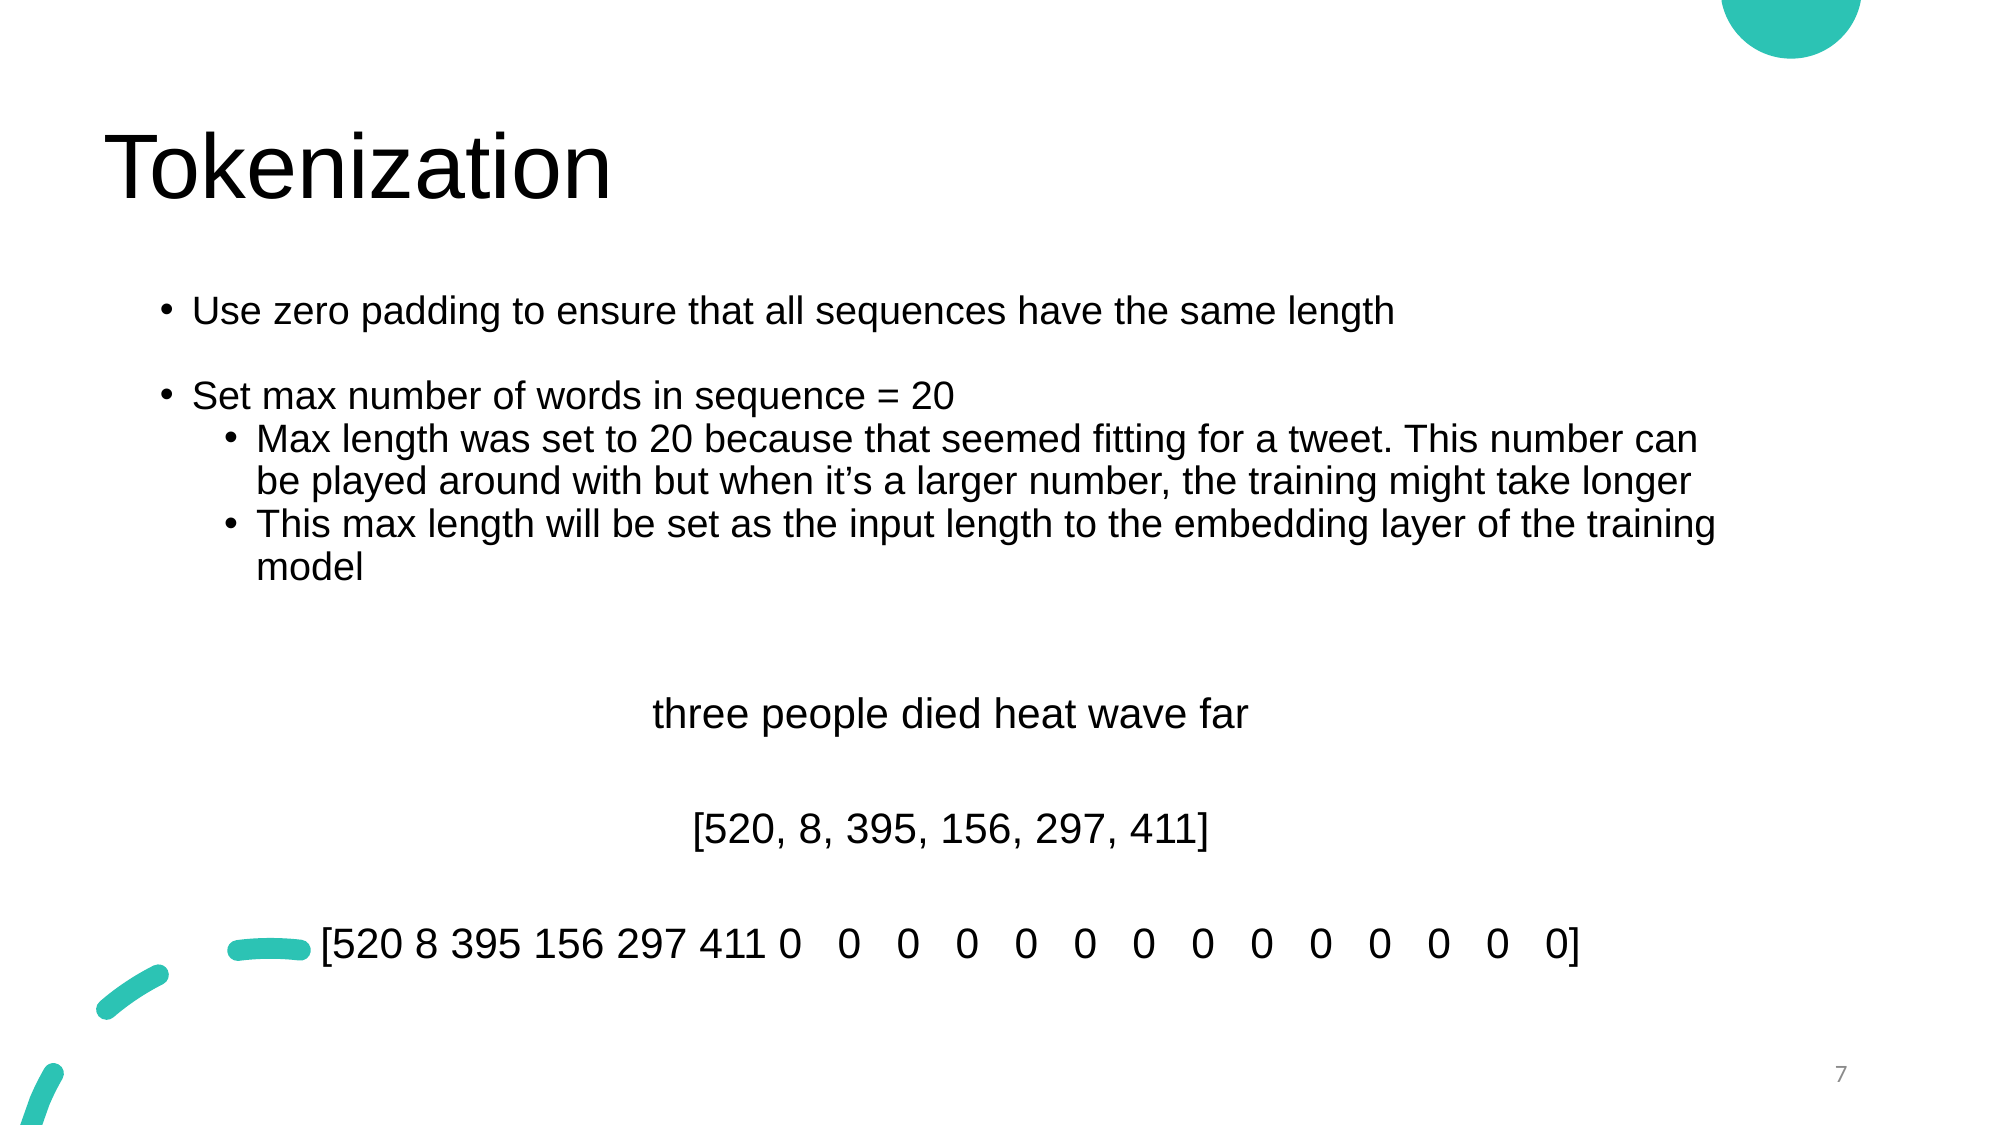

# Tokenization

Use zero padding to ensure that all sequences have the same length

Set max number of words in sequence = 20
Max length was set to 20 because that seemed fitting for a tweet. This number can be played around with but when it’s a larger number, the training might take longer
This max length will be set as the input length to the embedding layer of the training model

three people died heat wave far

[520, 8, 395, 156, 297, 411]

[520 8 395 156 297 411 0   0   0   0   0   0   0   0   0   0   0   0   0   0]

7